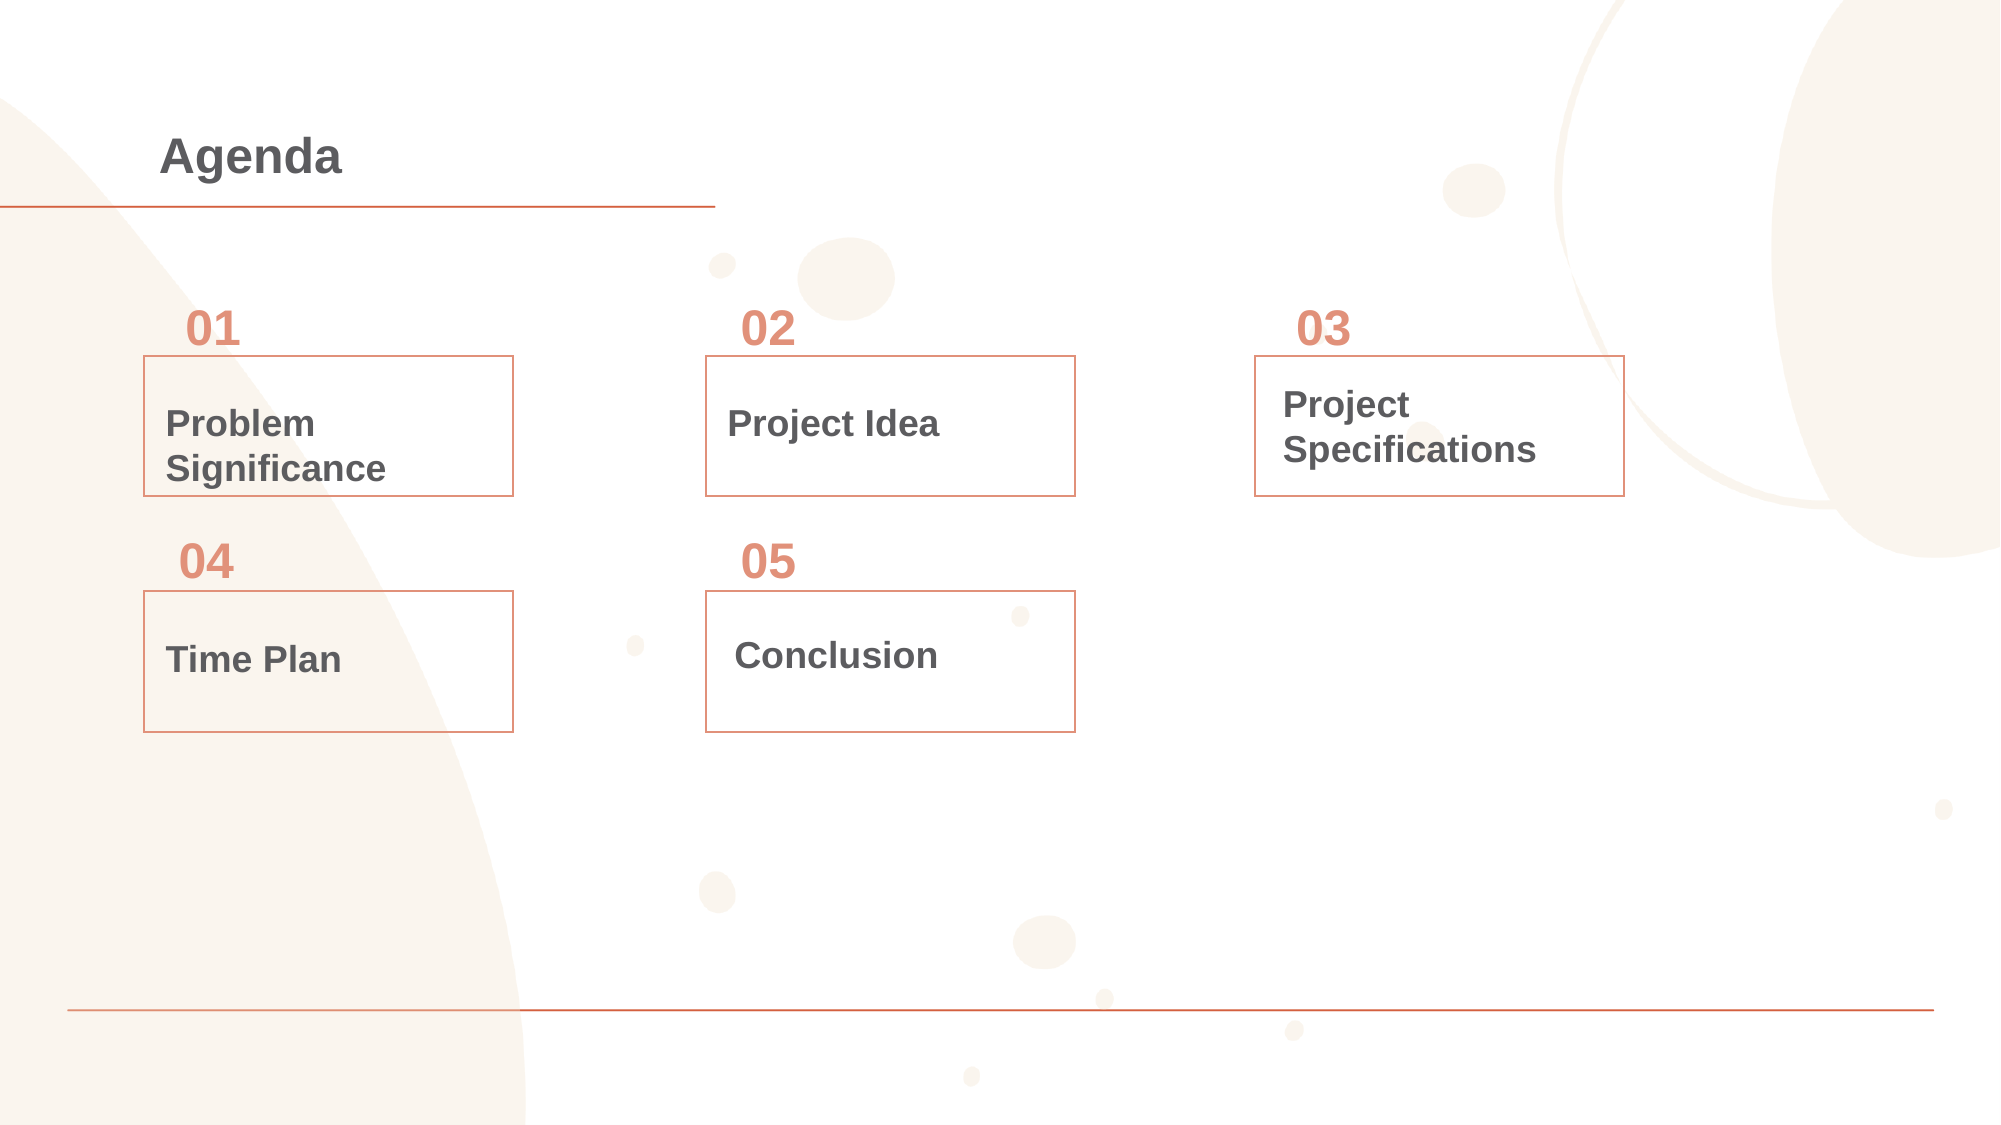

Agenda
01

02

03

Project Specifications
Problem Significance
Project Idea
04
05

Conclusion
Time Plan